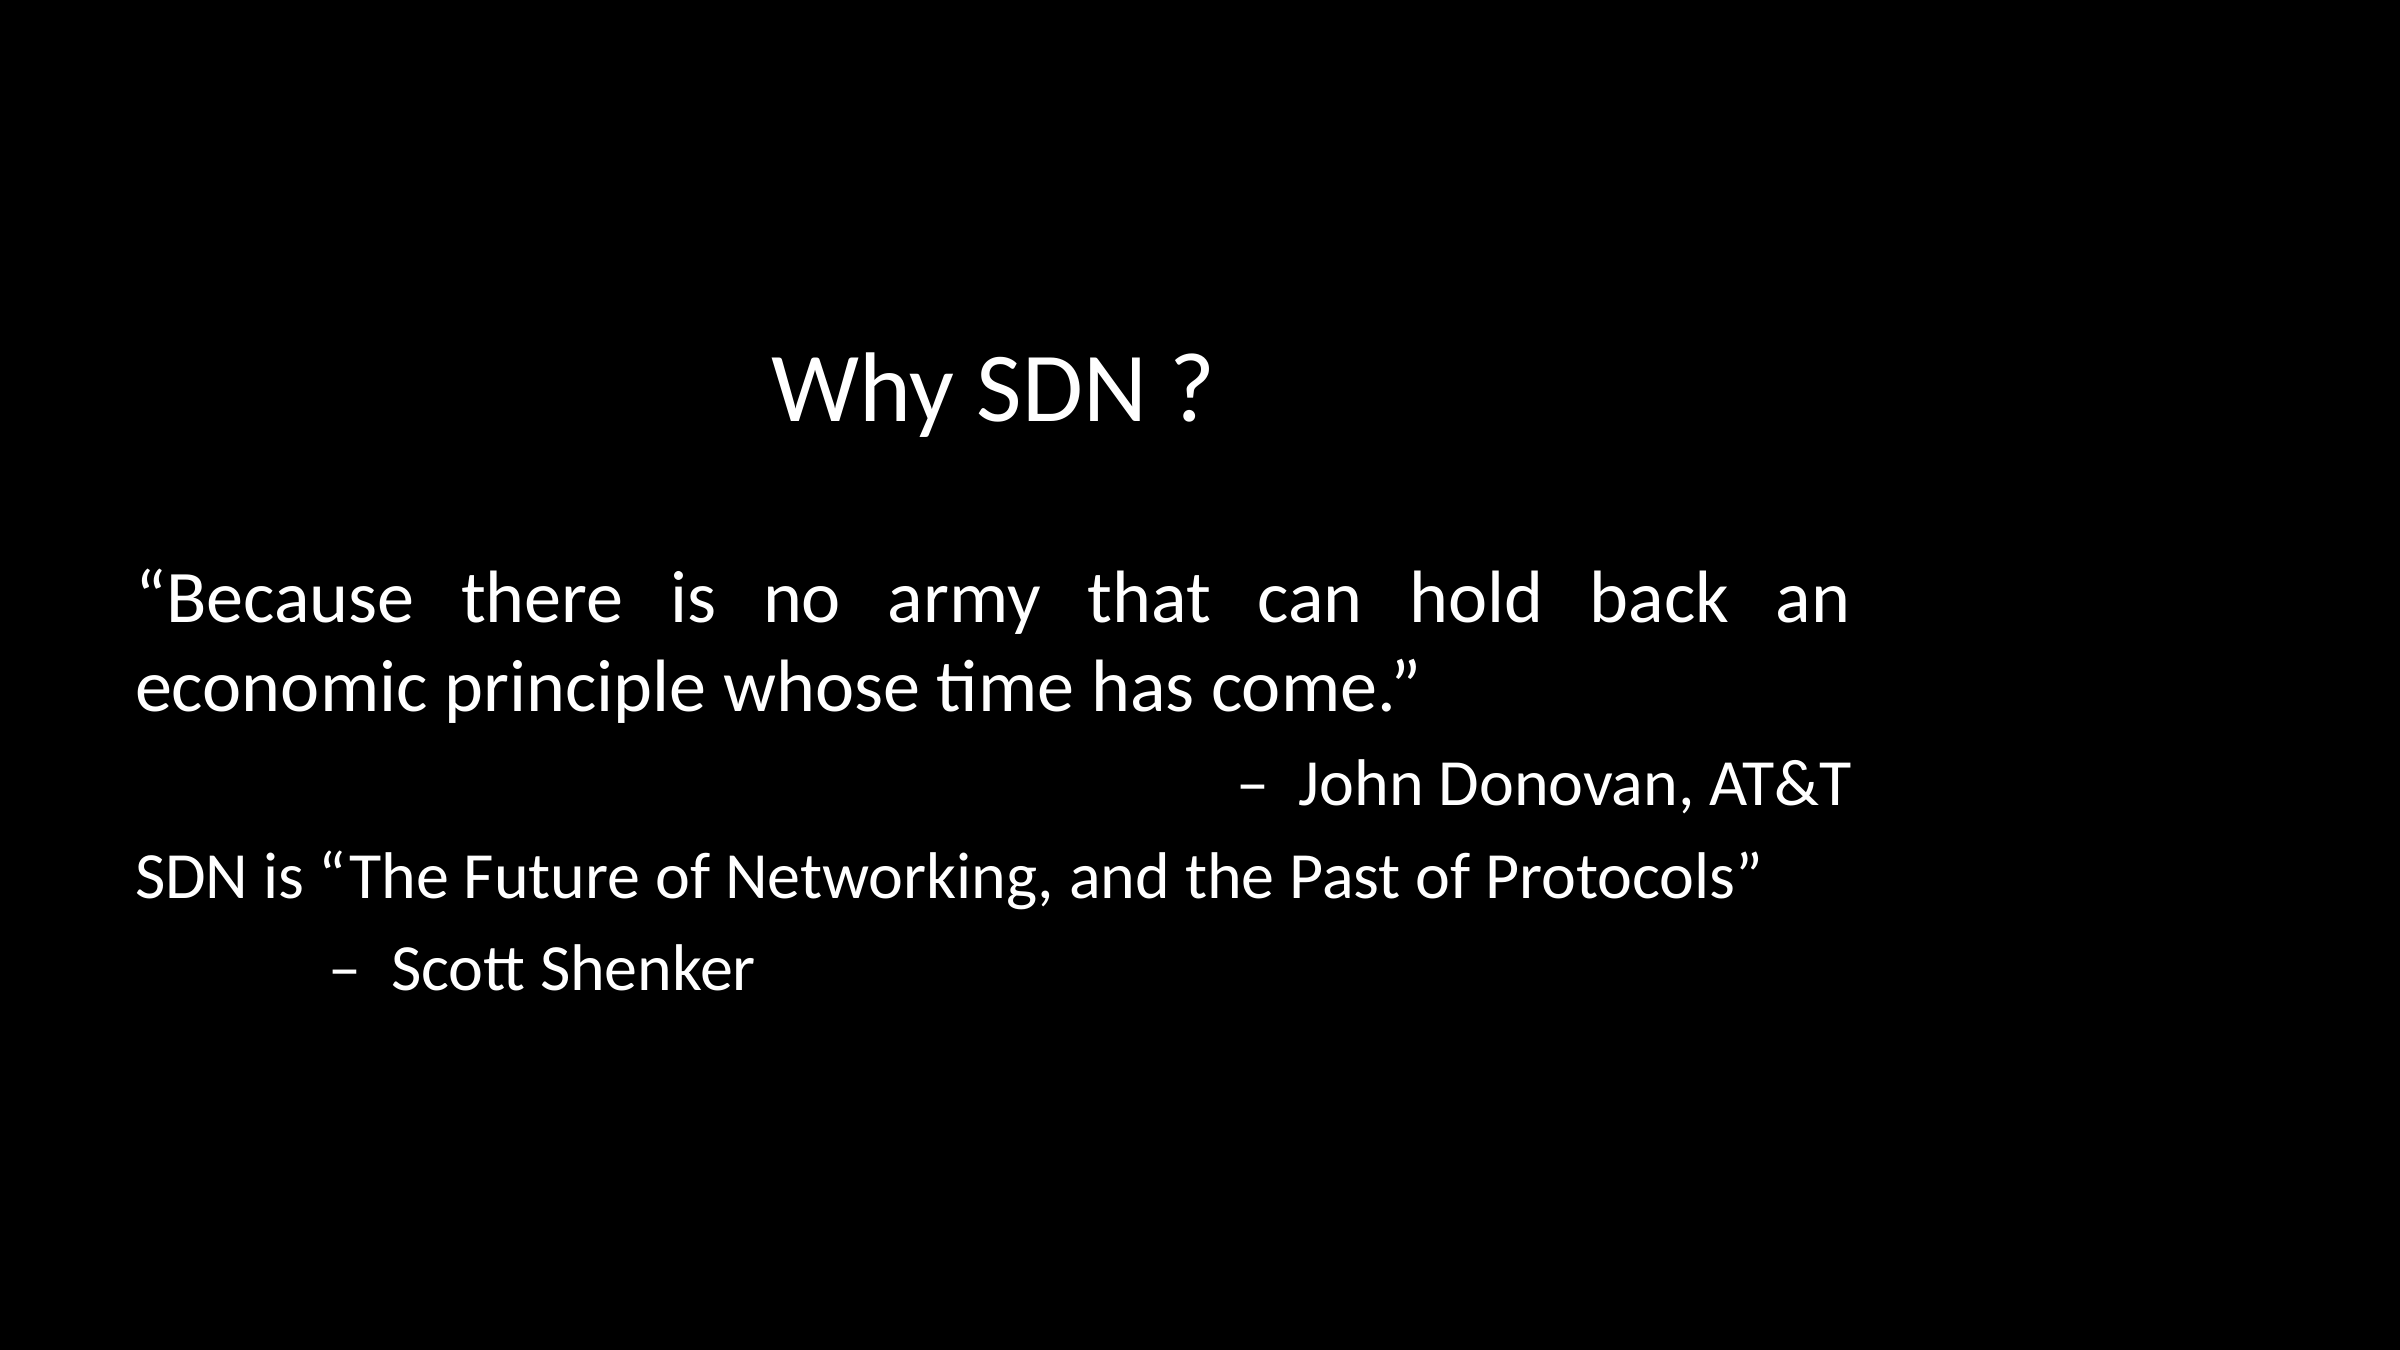

Why SDN ?

“Because there is no army that can hold back an economic principle whose time has come.”
	–  John Donovan, AT&T
SDN is “The Future of Networking, and the Past of Protocols”
														   –  Scott Shenker